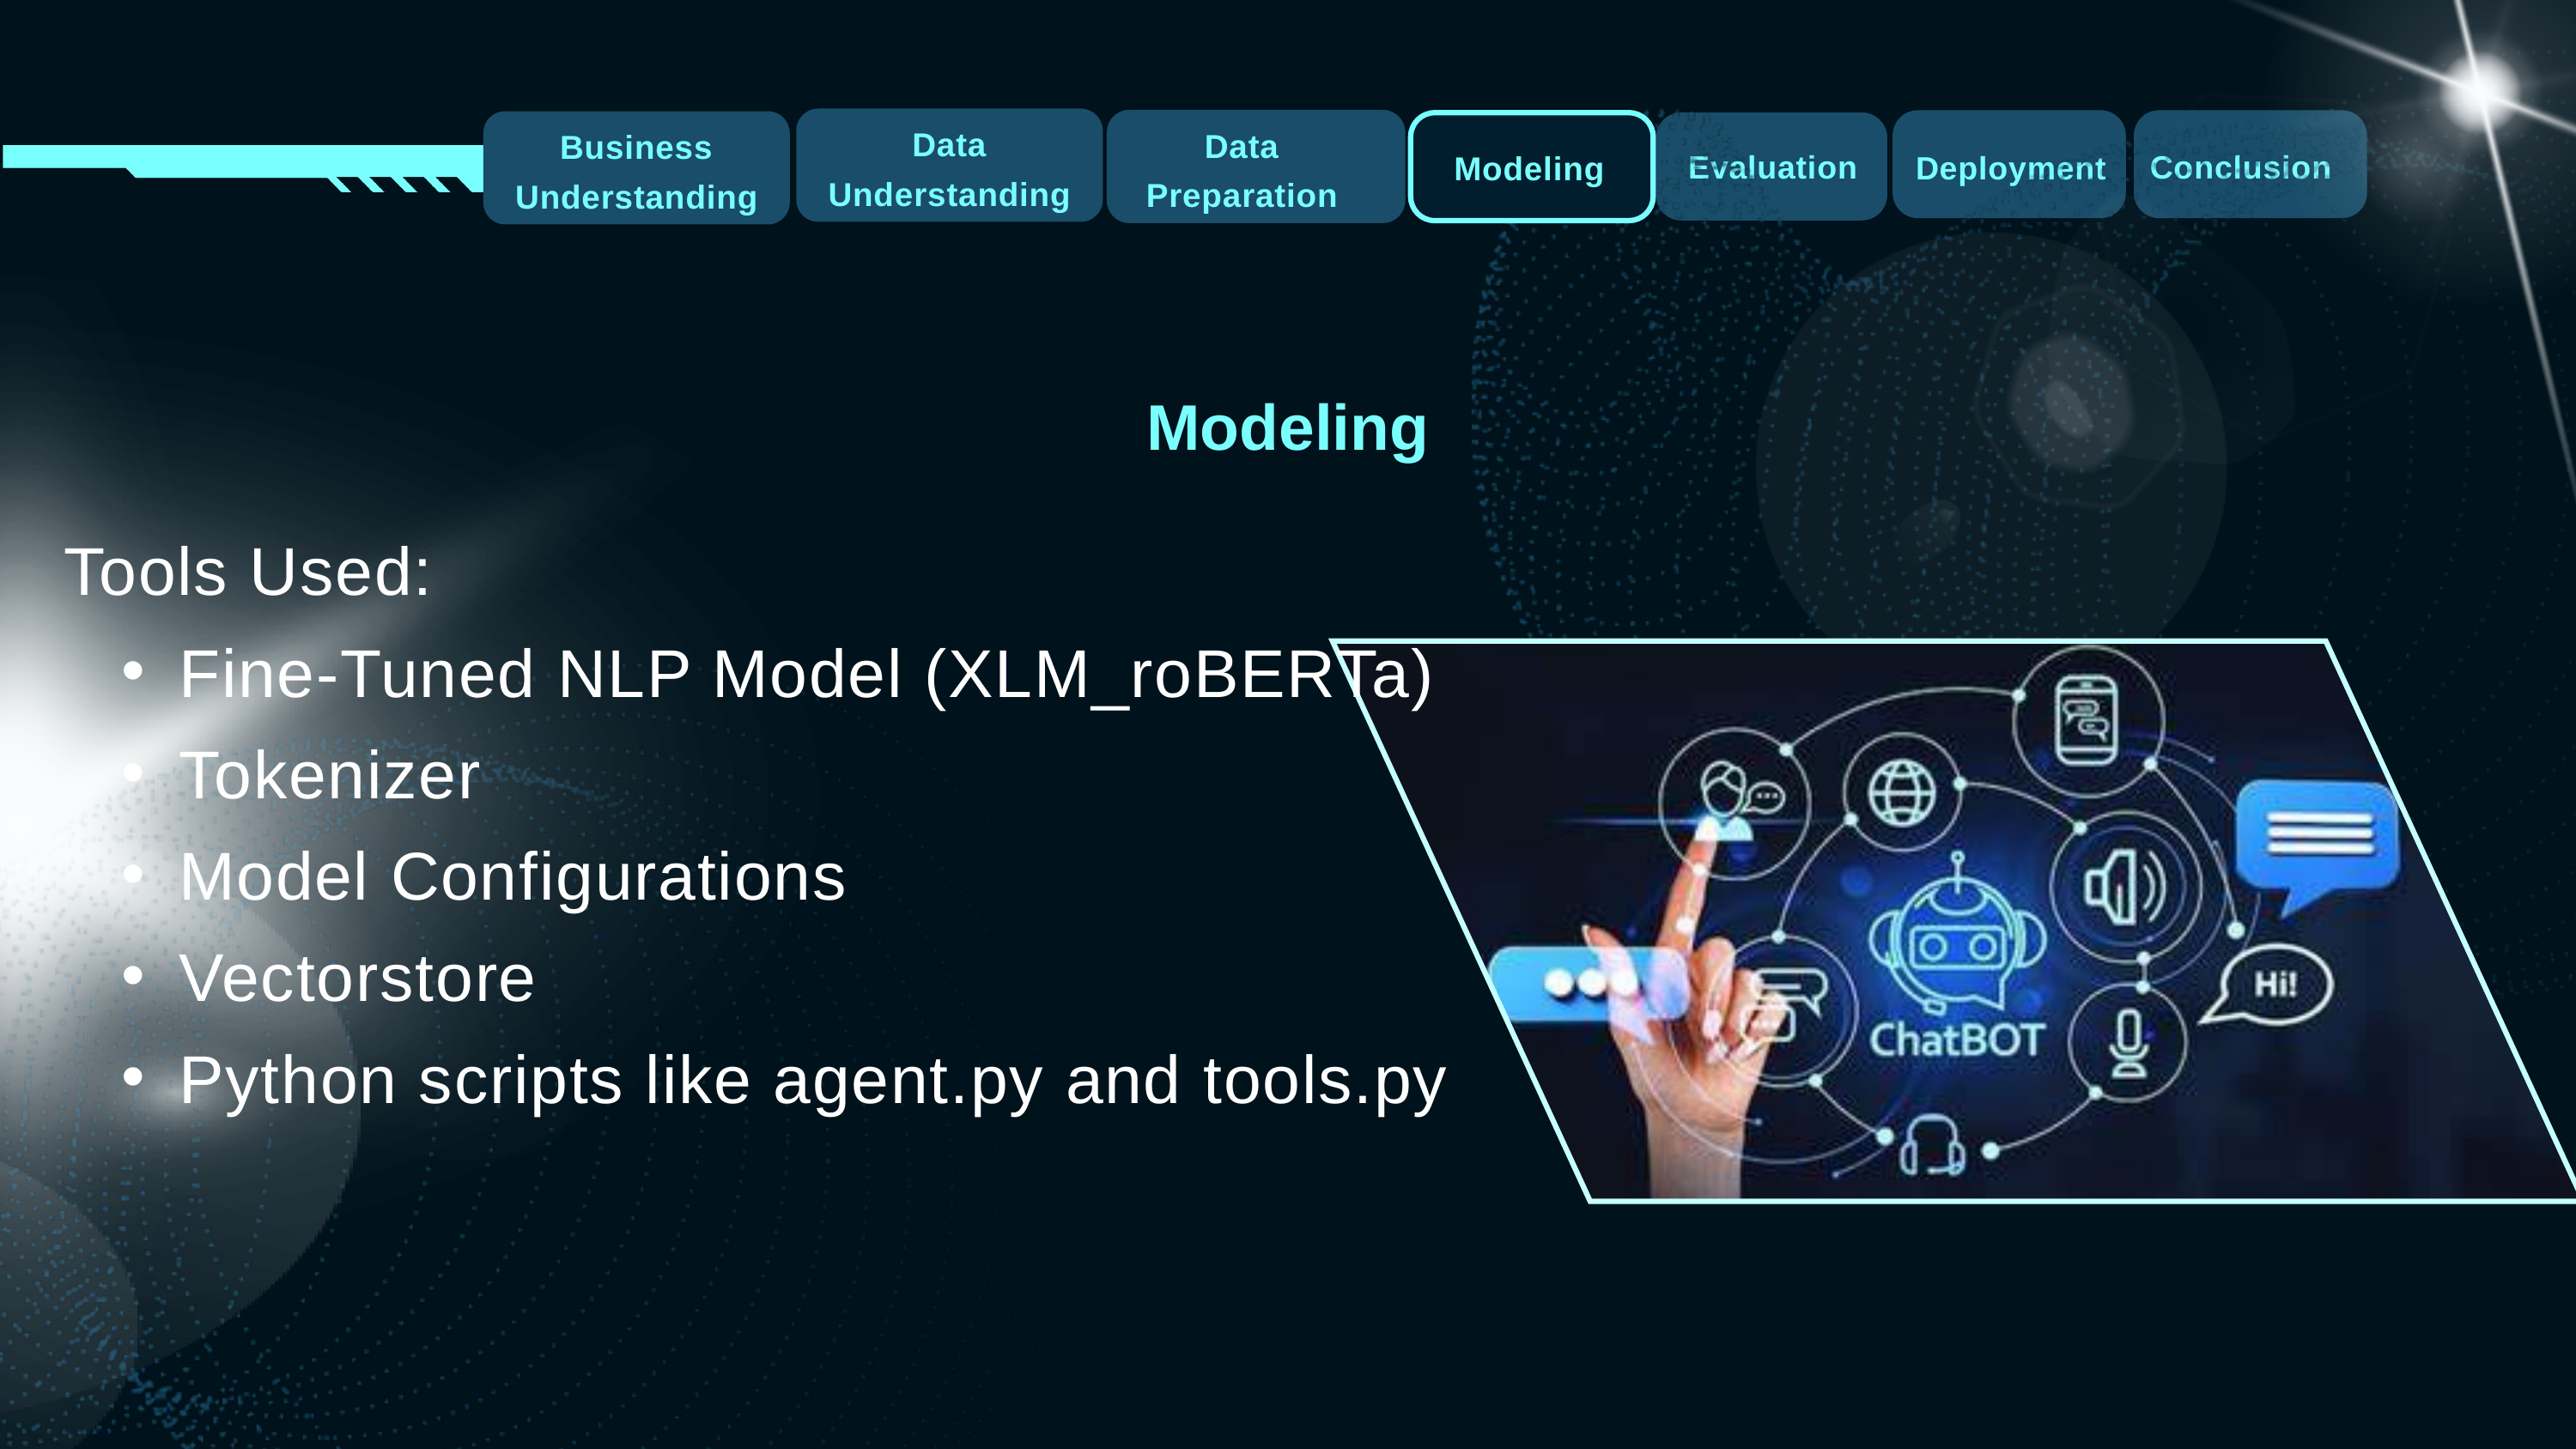

Data Understanding
Data Preparation
Business Understanding
Evaluation
Conclusion
Modeling
Deployment

Modeling
Tools Used:
Fine-Tuned NLP Model (XLM_roBERTa)
Tokenizer
Model Configurations
Vectorstore
Python scripts like agent.py and tools.py